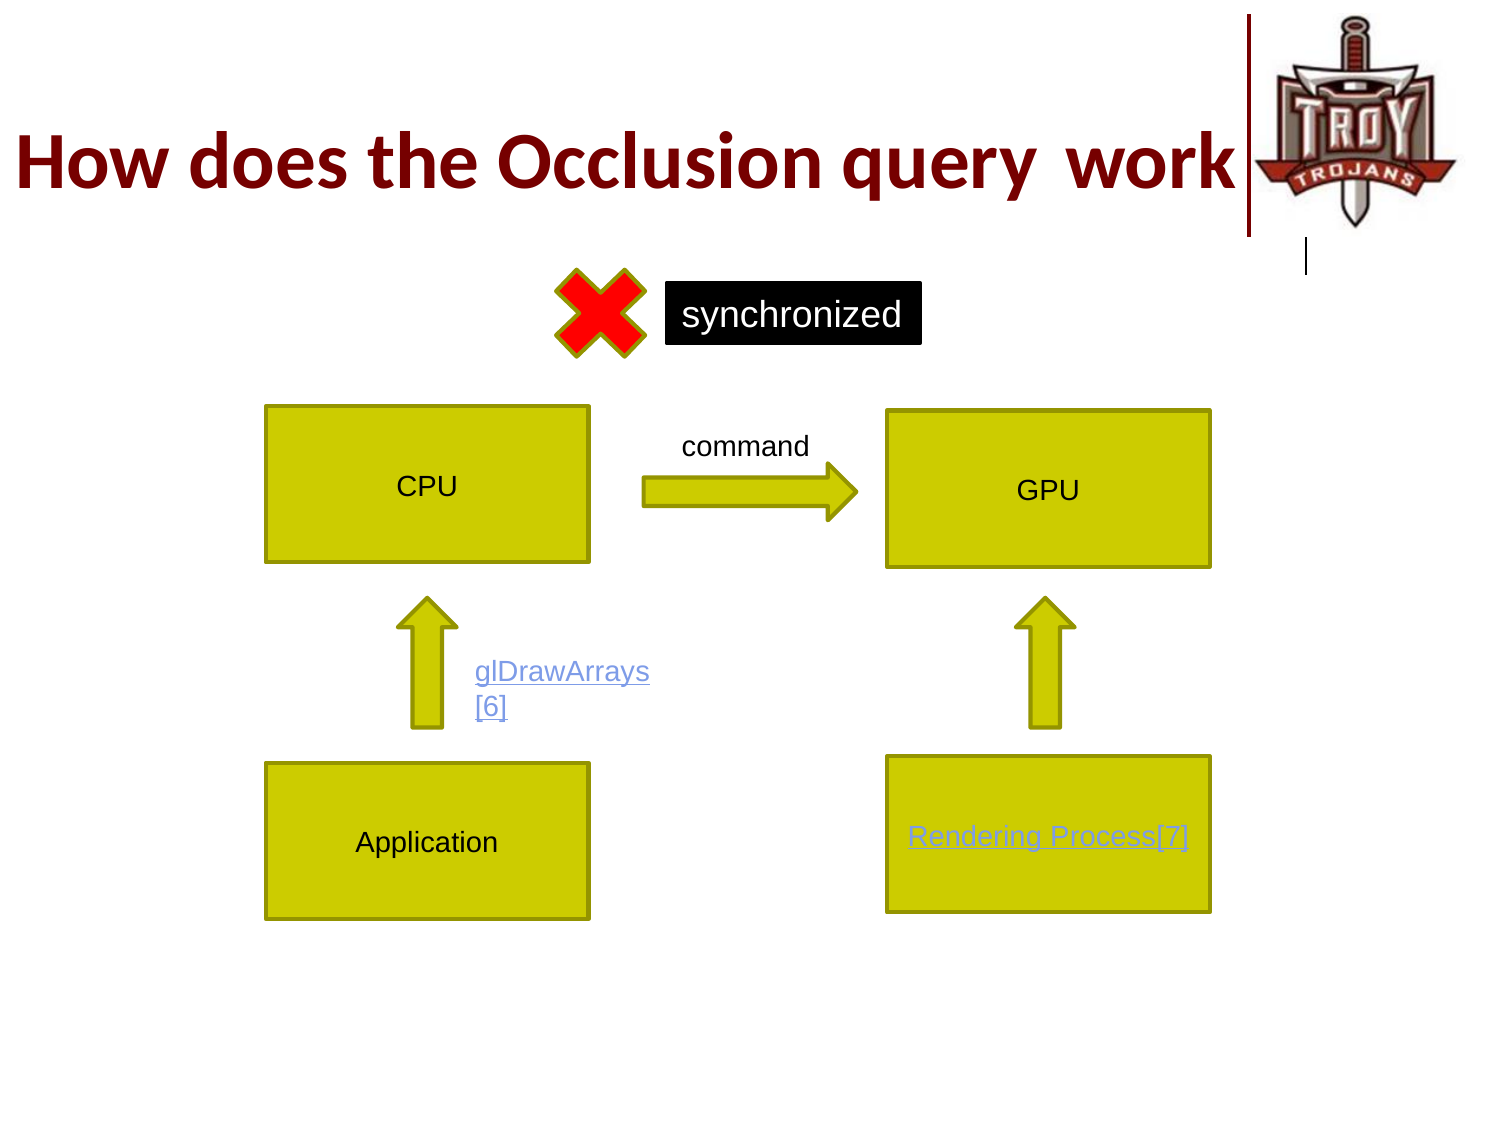

# How does the Occlusion query 	work

synchronized
CPU
GPU
command

glDrawArrays[6]
Rendering Process[7]
Application